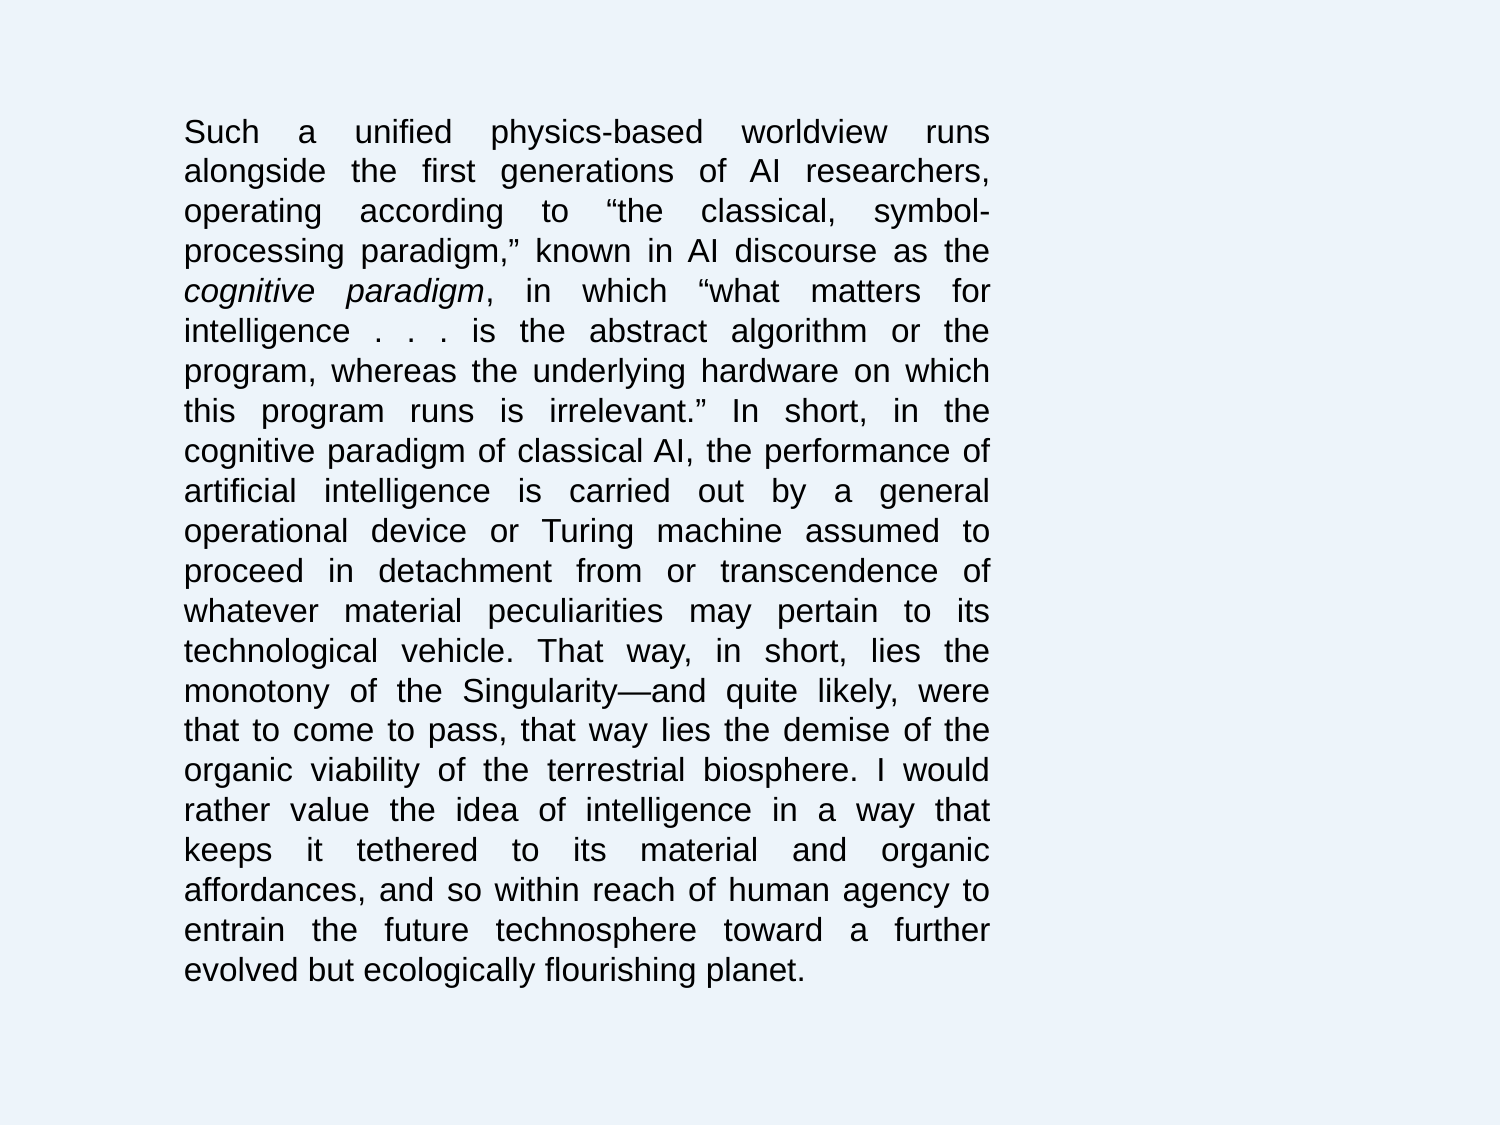

Such a unified physics-based worldview runs alongside the first generations of AI researchers, operating according to “the classical, symbol-processing paradigm,” known in AI discourse as the cognitive paradigm, in which “what matters for intelligence . . . is the abstract algorithm or the program, whereas the underlying hardware on which this program runs is irrelevant.” In short, in the cognitive paradigm of classical AI, the performance of artificial intelligence is carried out by a general operational device or Turing machine assumed to proceed in detachment from or transcendence of whatever material peculiarities may pertain to its technological vehicle. That way, in short, lies the monotony of the Singularity—and quite likely, were that to come to pass, that way lies the demise of the organic viability of the terrestrial biosphere. I would rather value the idea of intelligence in a way that keeps it tethered to its material and organic affordances, and so within reach of human agency to entrain the future technosphere toward a further evolved but ecologically flourishing planet.